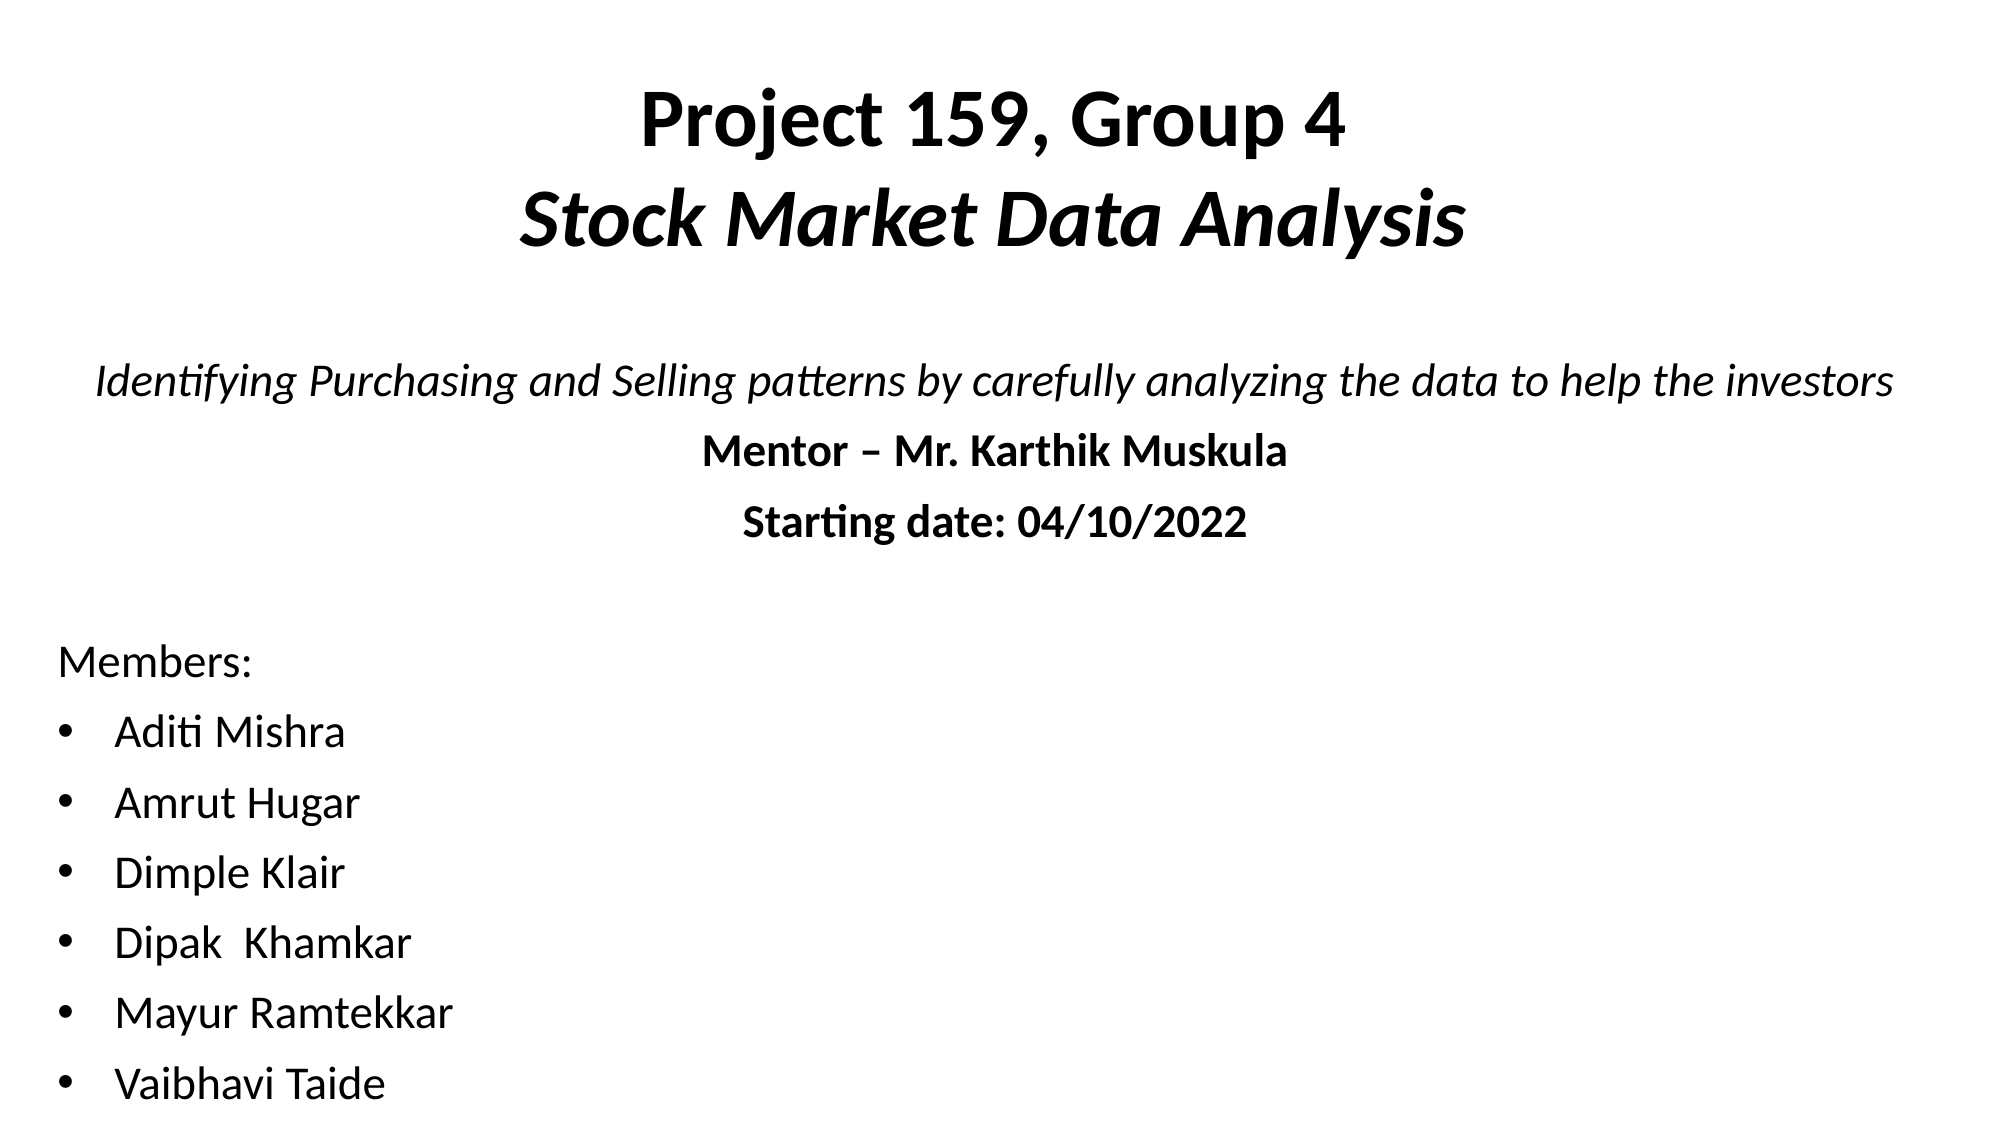

Project 159, Group 4
Stock Market Data Analysis

Identifying Purchasing and Selling patterns by carefully analyzing the data to help the investors
Mentor – Mr. Karthik Muskula
Starting date: 04/10/2022

Members:
Aditi Mishra
Amrut Hugar
Dimple Klair
Dipak  Khamkar
Mayur Ramtekkar
Vaibhavi Taide